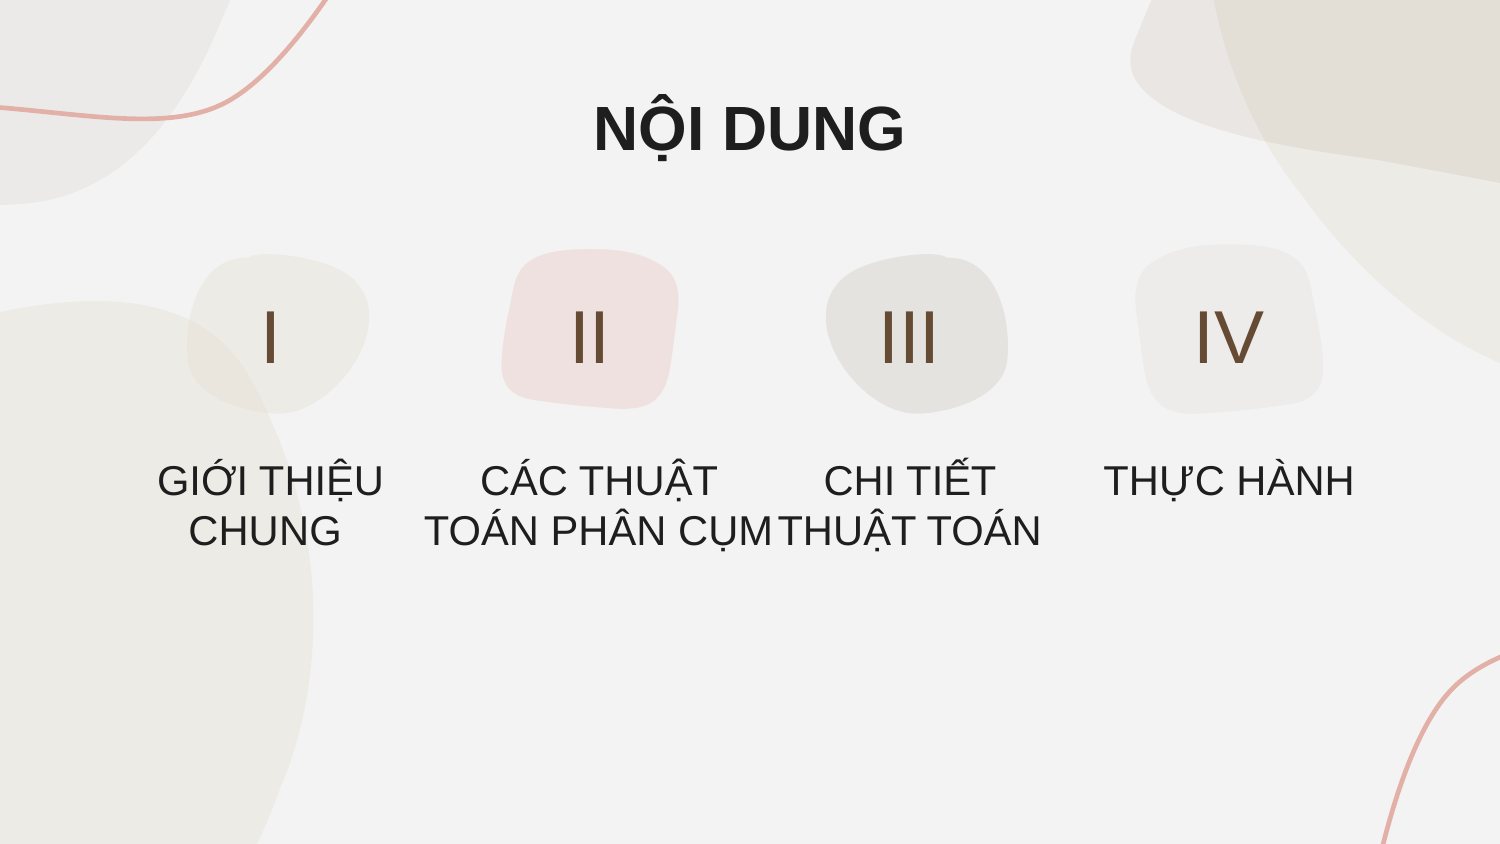

NỘI DUNG
I
II
III
IV
# GIỚI THIỆU CHUNG
CÁC THUẬT TOÁN PHÂN CỤM
CHI TIẾT THUẬT TOÁN
THỰC HÀNH